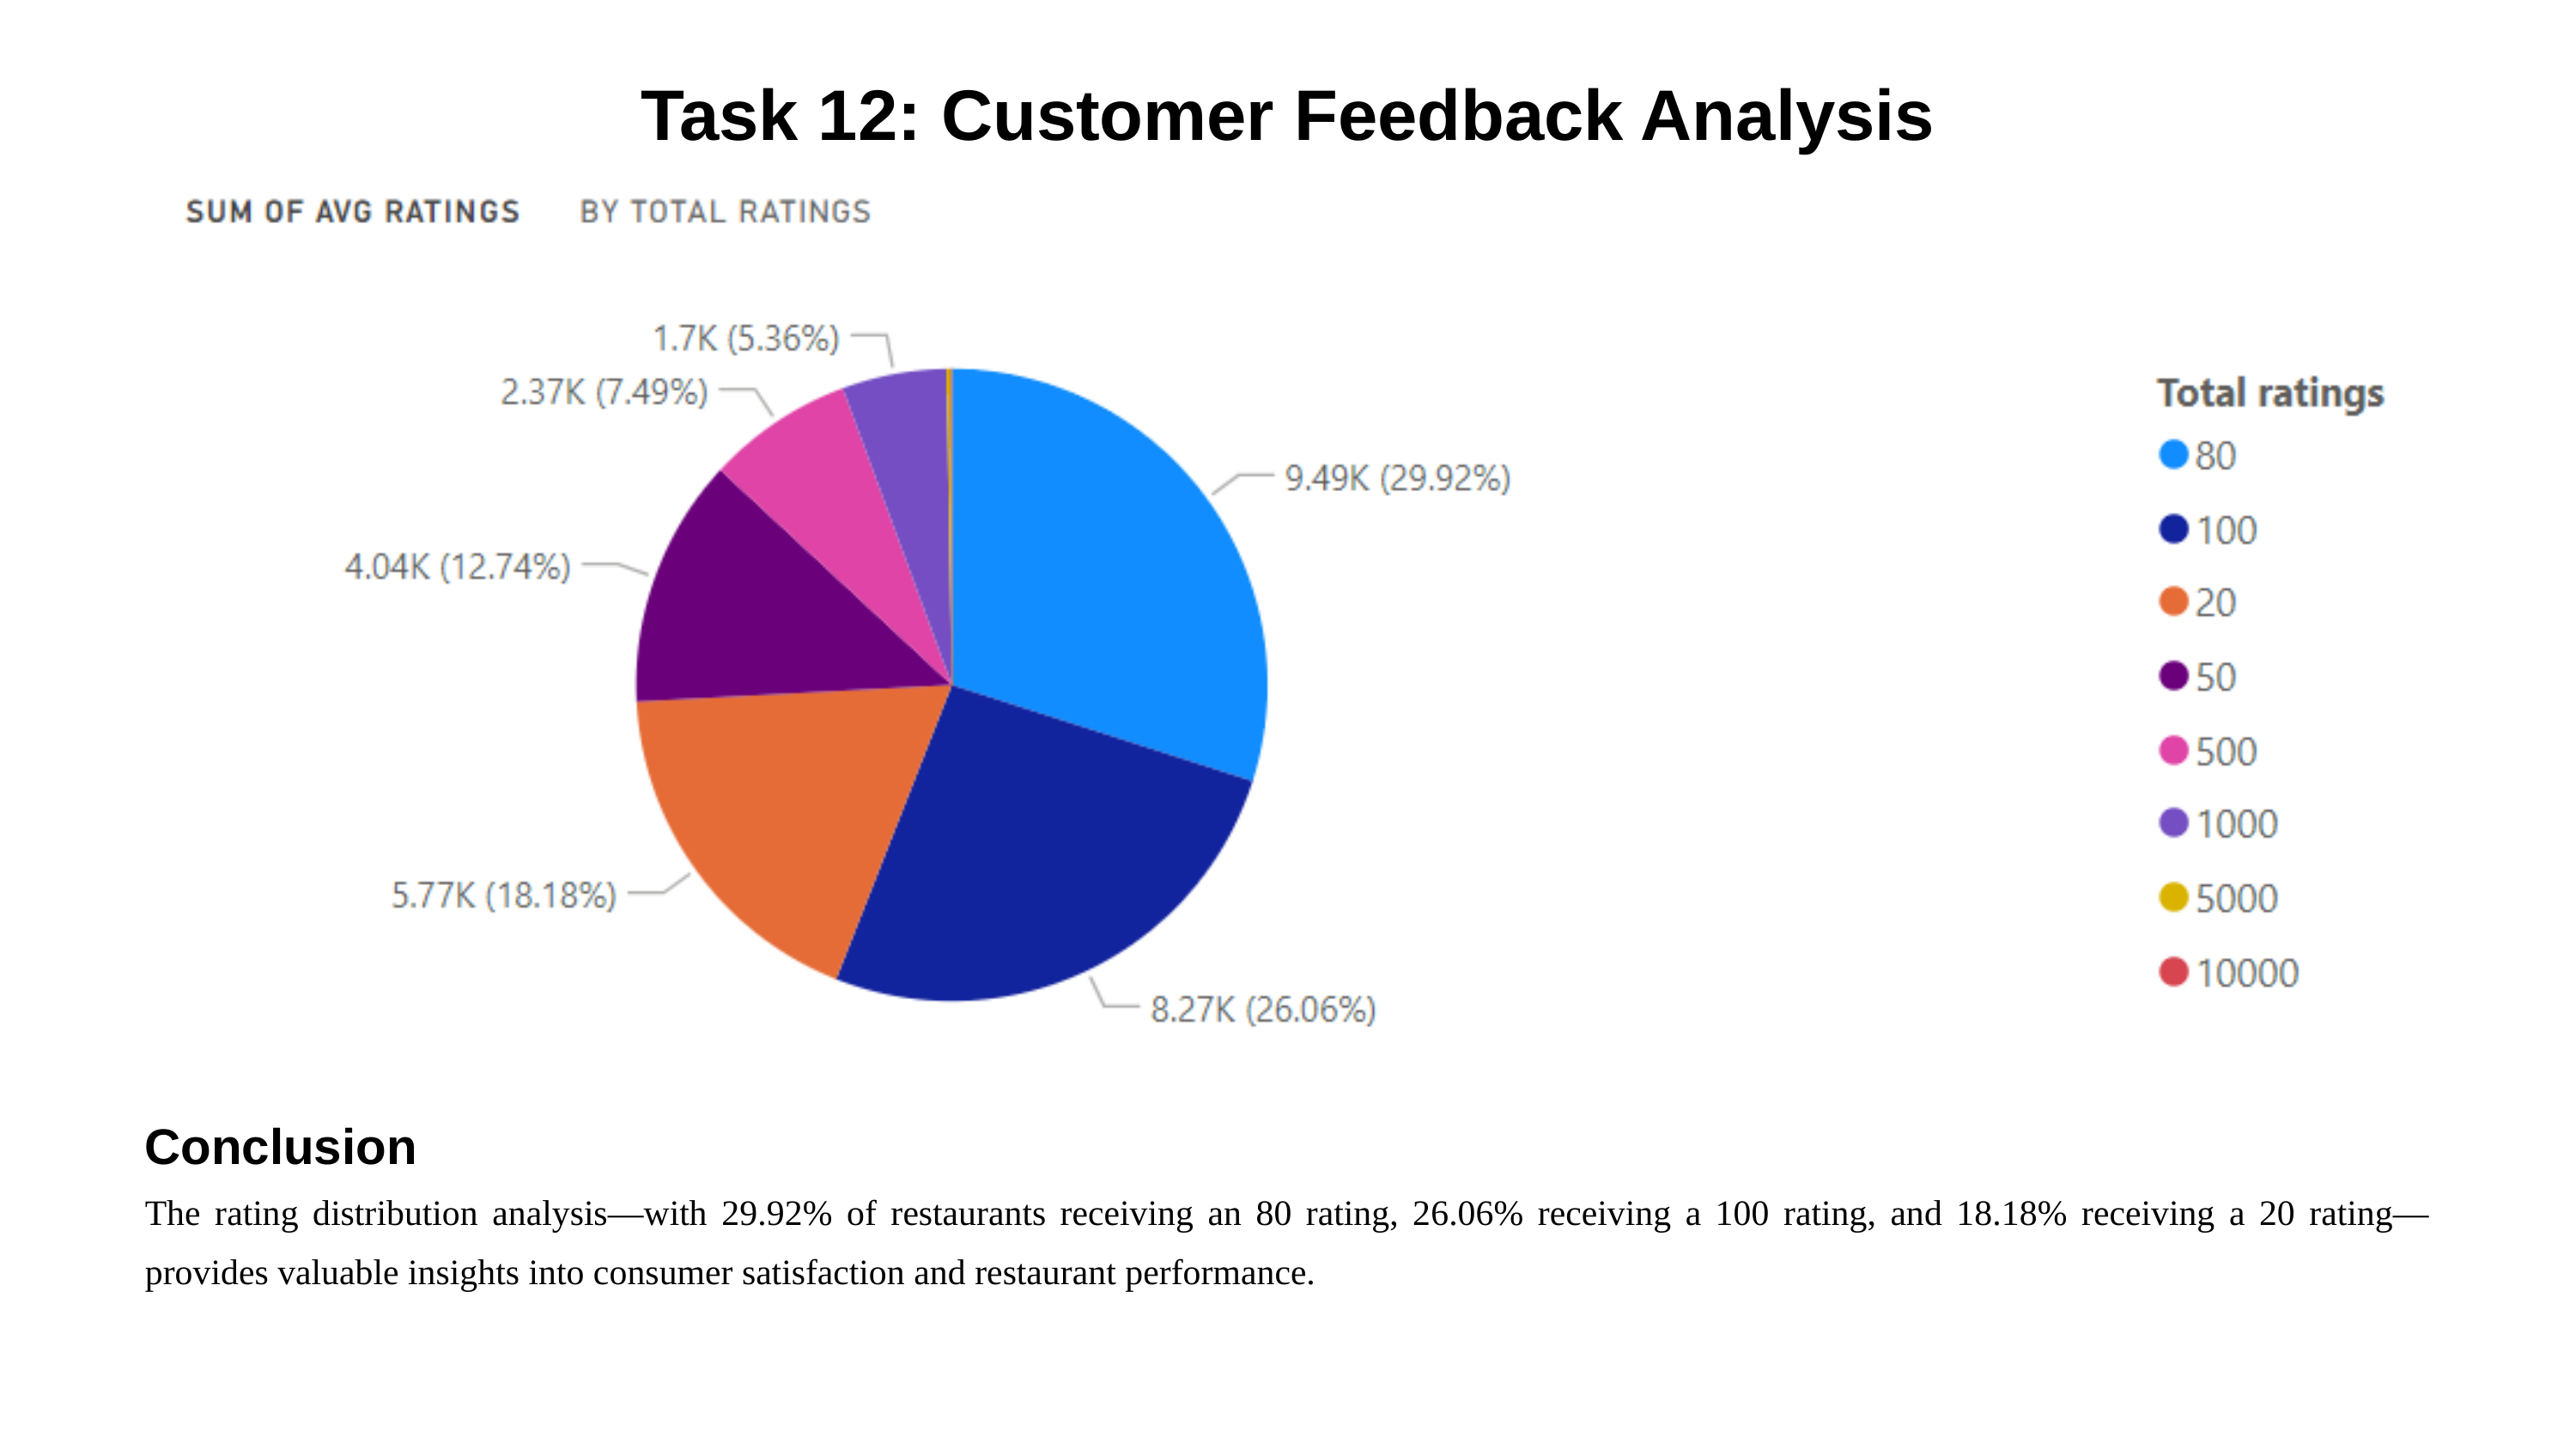

Task 12: Customer Feedback Analysis

Conclusion
The rating distribution analysis—with 29.92% of restaurants receiving an 80 rating, 26.06% receiving a 100 rating, and 18.18% receiving a 20 rating—provides valuable insights into consumer satisfaction and restaurant performance.